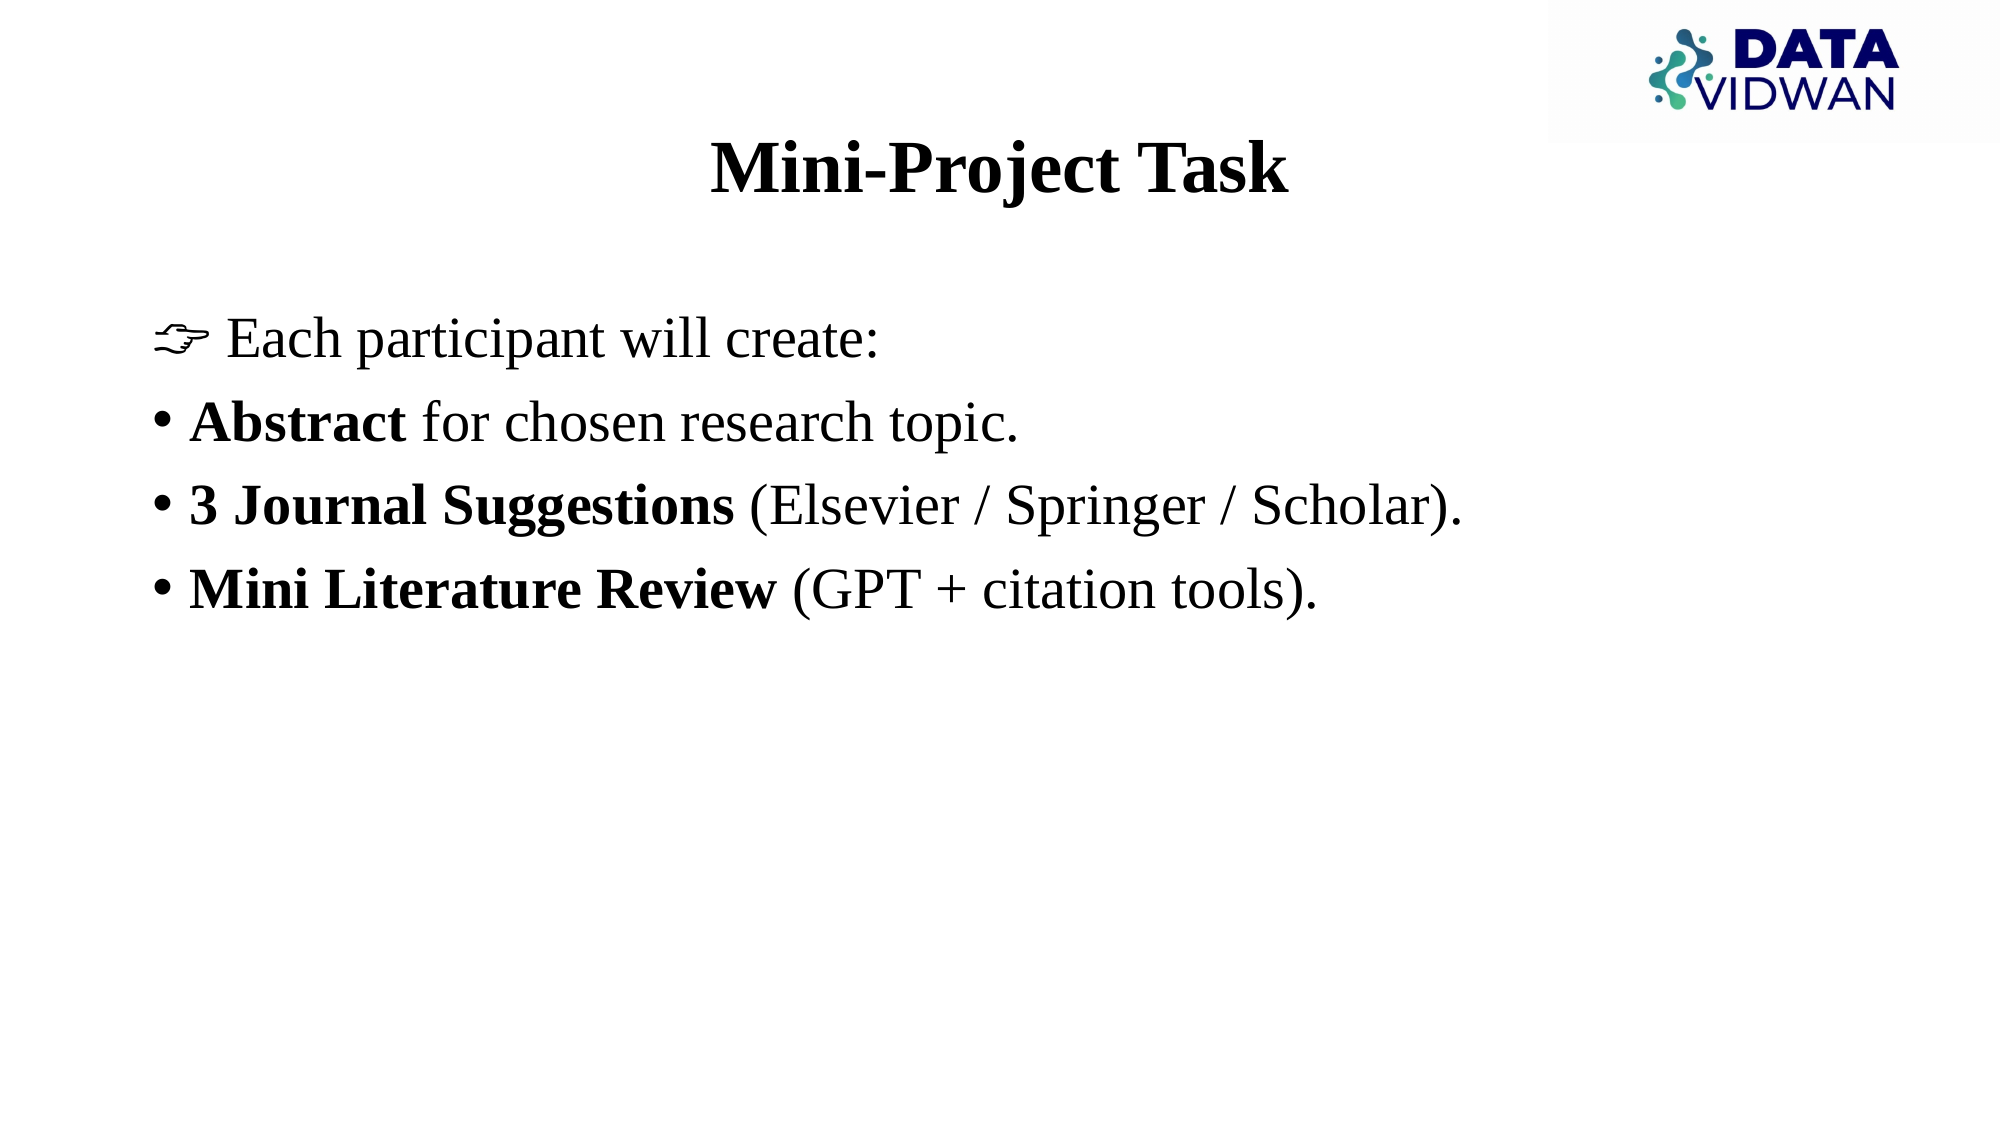

# Mini-Project Task
👉 Each participant will create:
Abstract for chosen research topic.
3 Journal Suggestions (Elsevier / Springer / Scholar).
Mini Literature Review (GPT + citation tools).